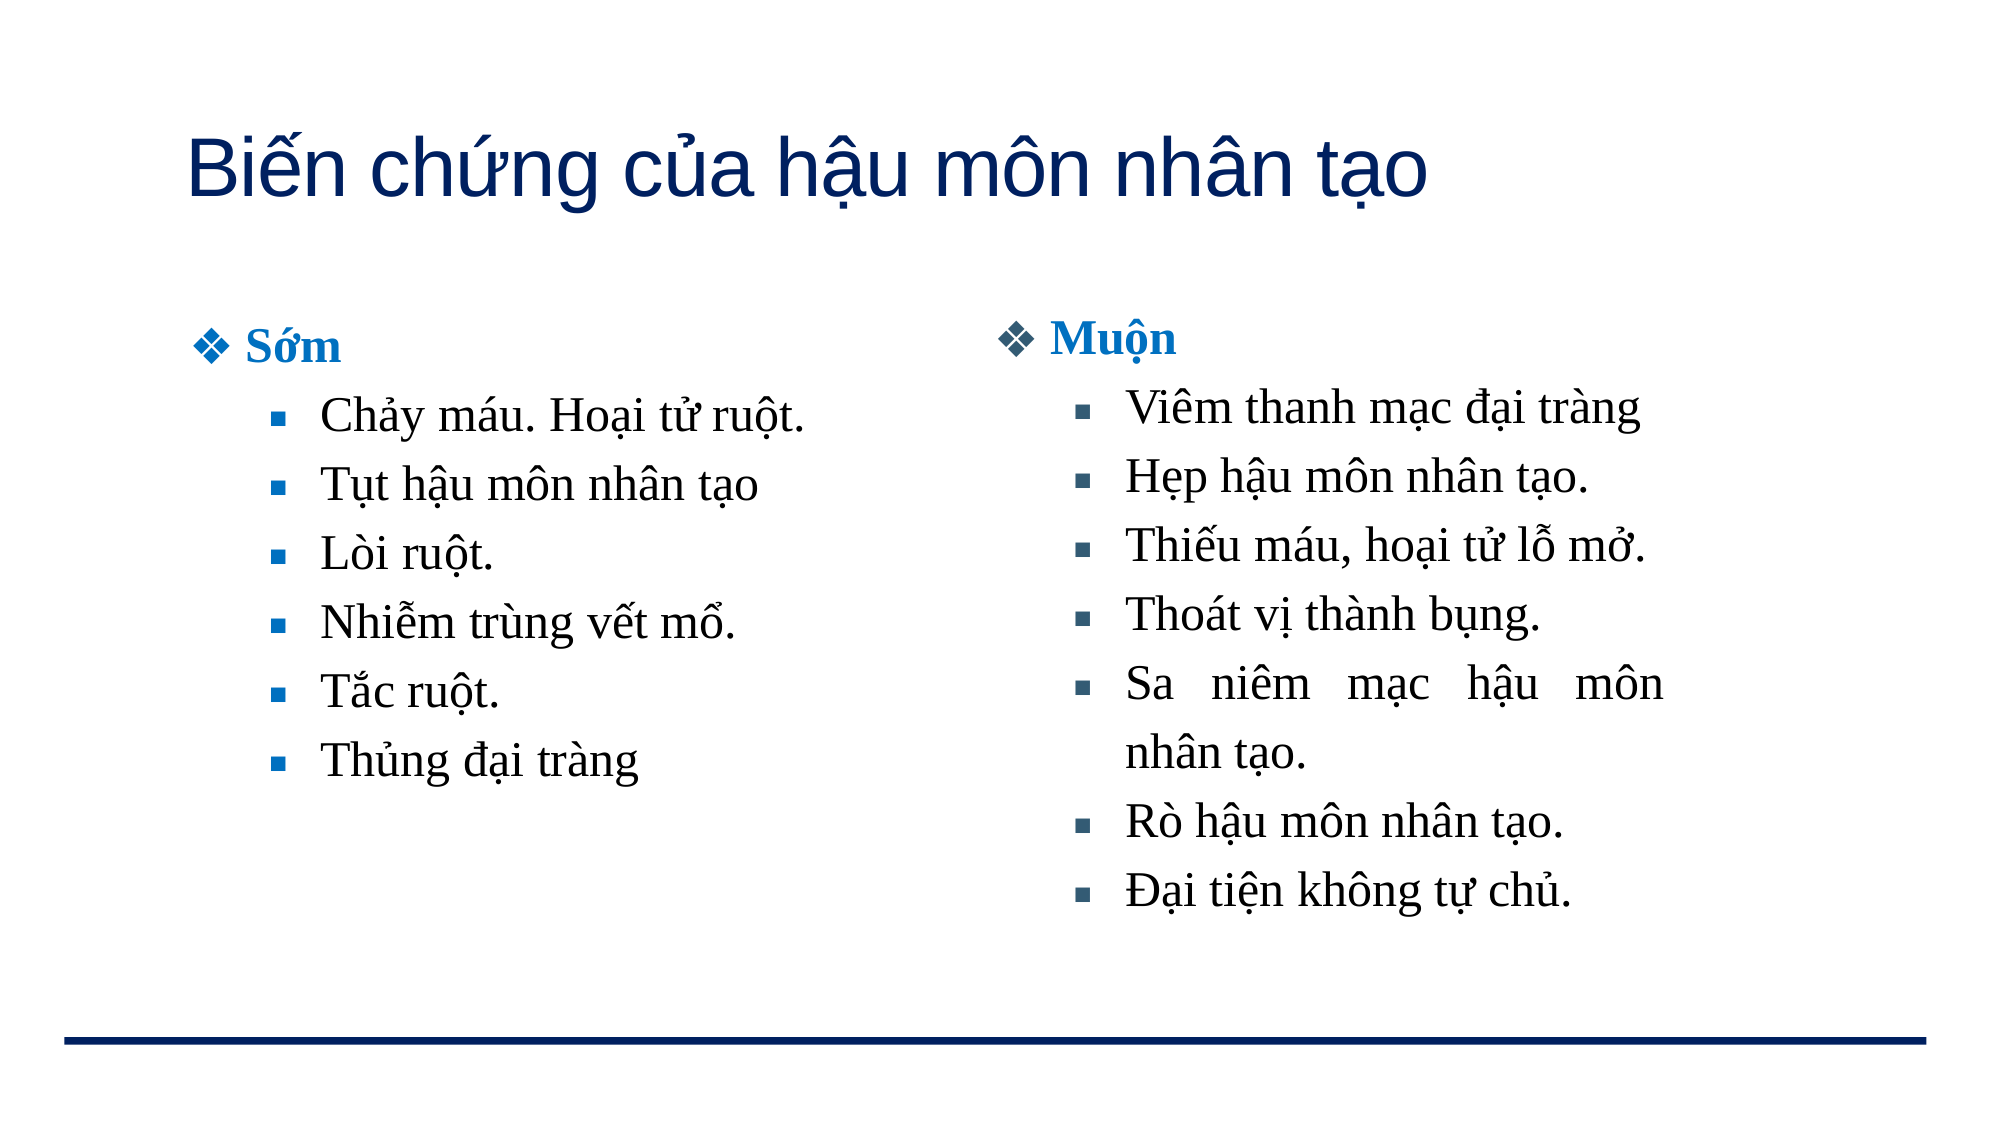

# Biến chứng của hậu môn nhân tạo

Muộn
Viêm thanh mạc đại tràng
Hẹp hậu môn nhân tạo.
Thiếu máu, hoại tử lỗ mở.
Thoát vị thành bụng.
Sa niêm mạc hậu môn nhân tạo.
Rò hậu môn nhân tạo.
Đại tiện không tự chủ.

Sớm
Chảy máu. Hoại tử ruột.
Tụt hậu môn nhân tạo
Lòi ruột.
Nhiễm trùng vết mổ.
Tắc ruột.
Thủng đại tràng